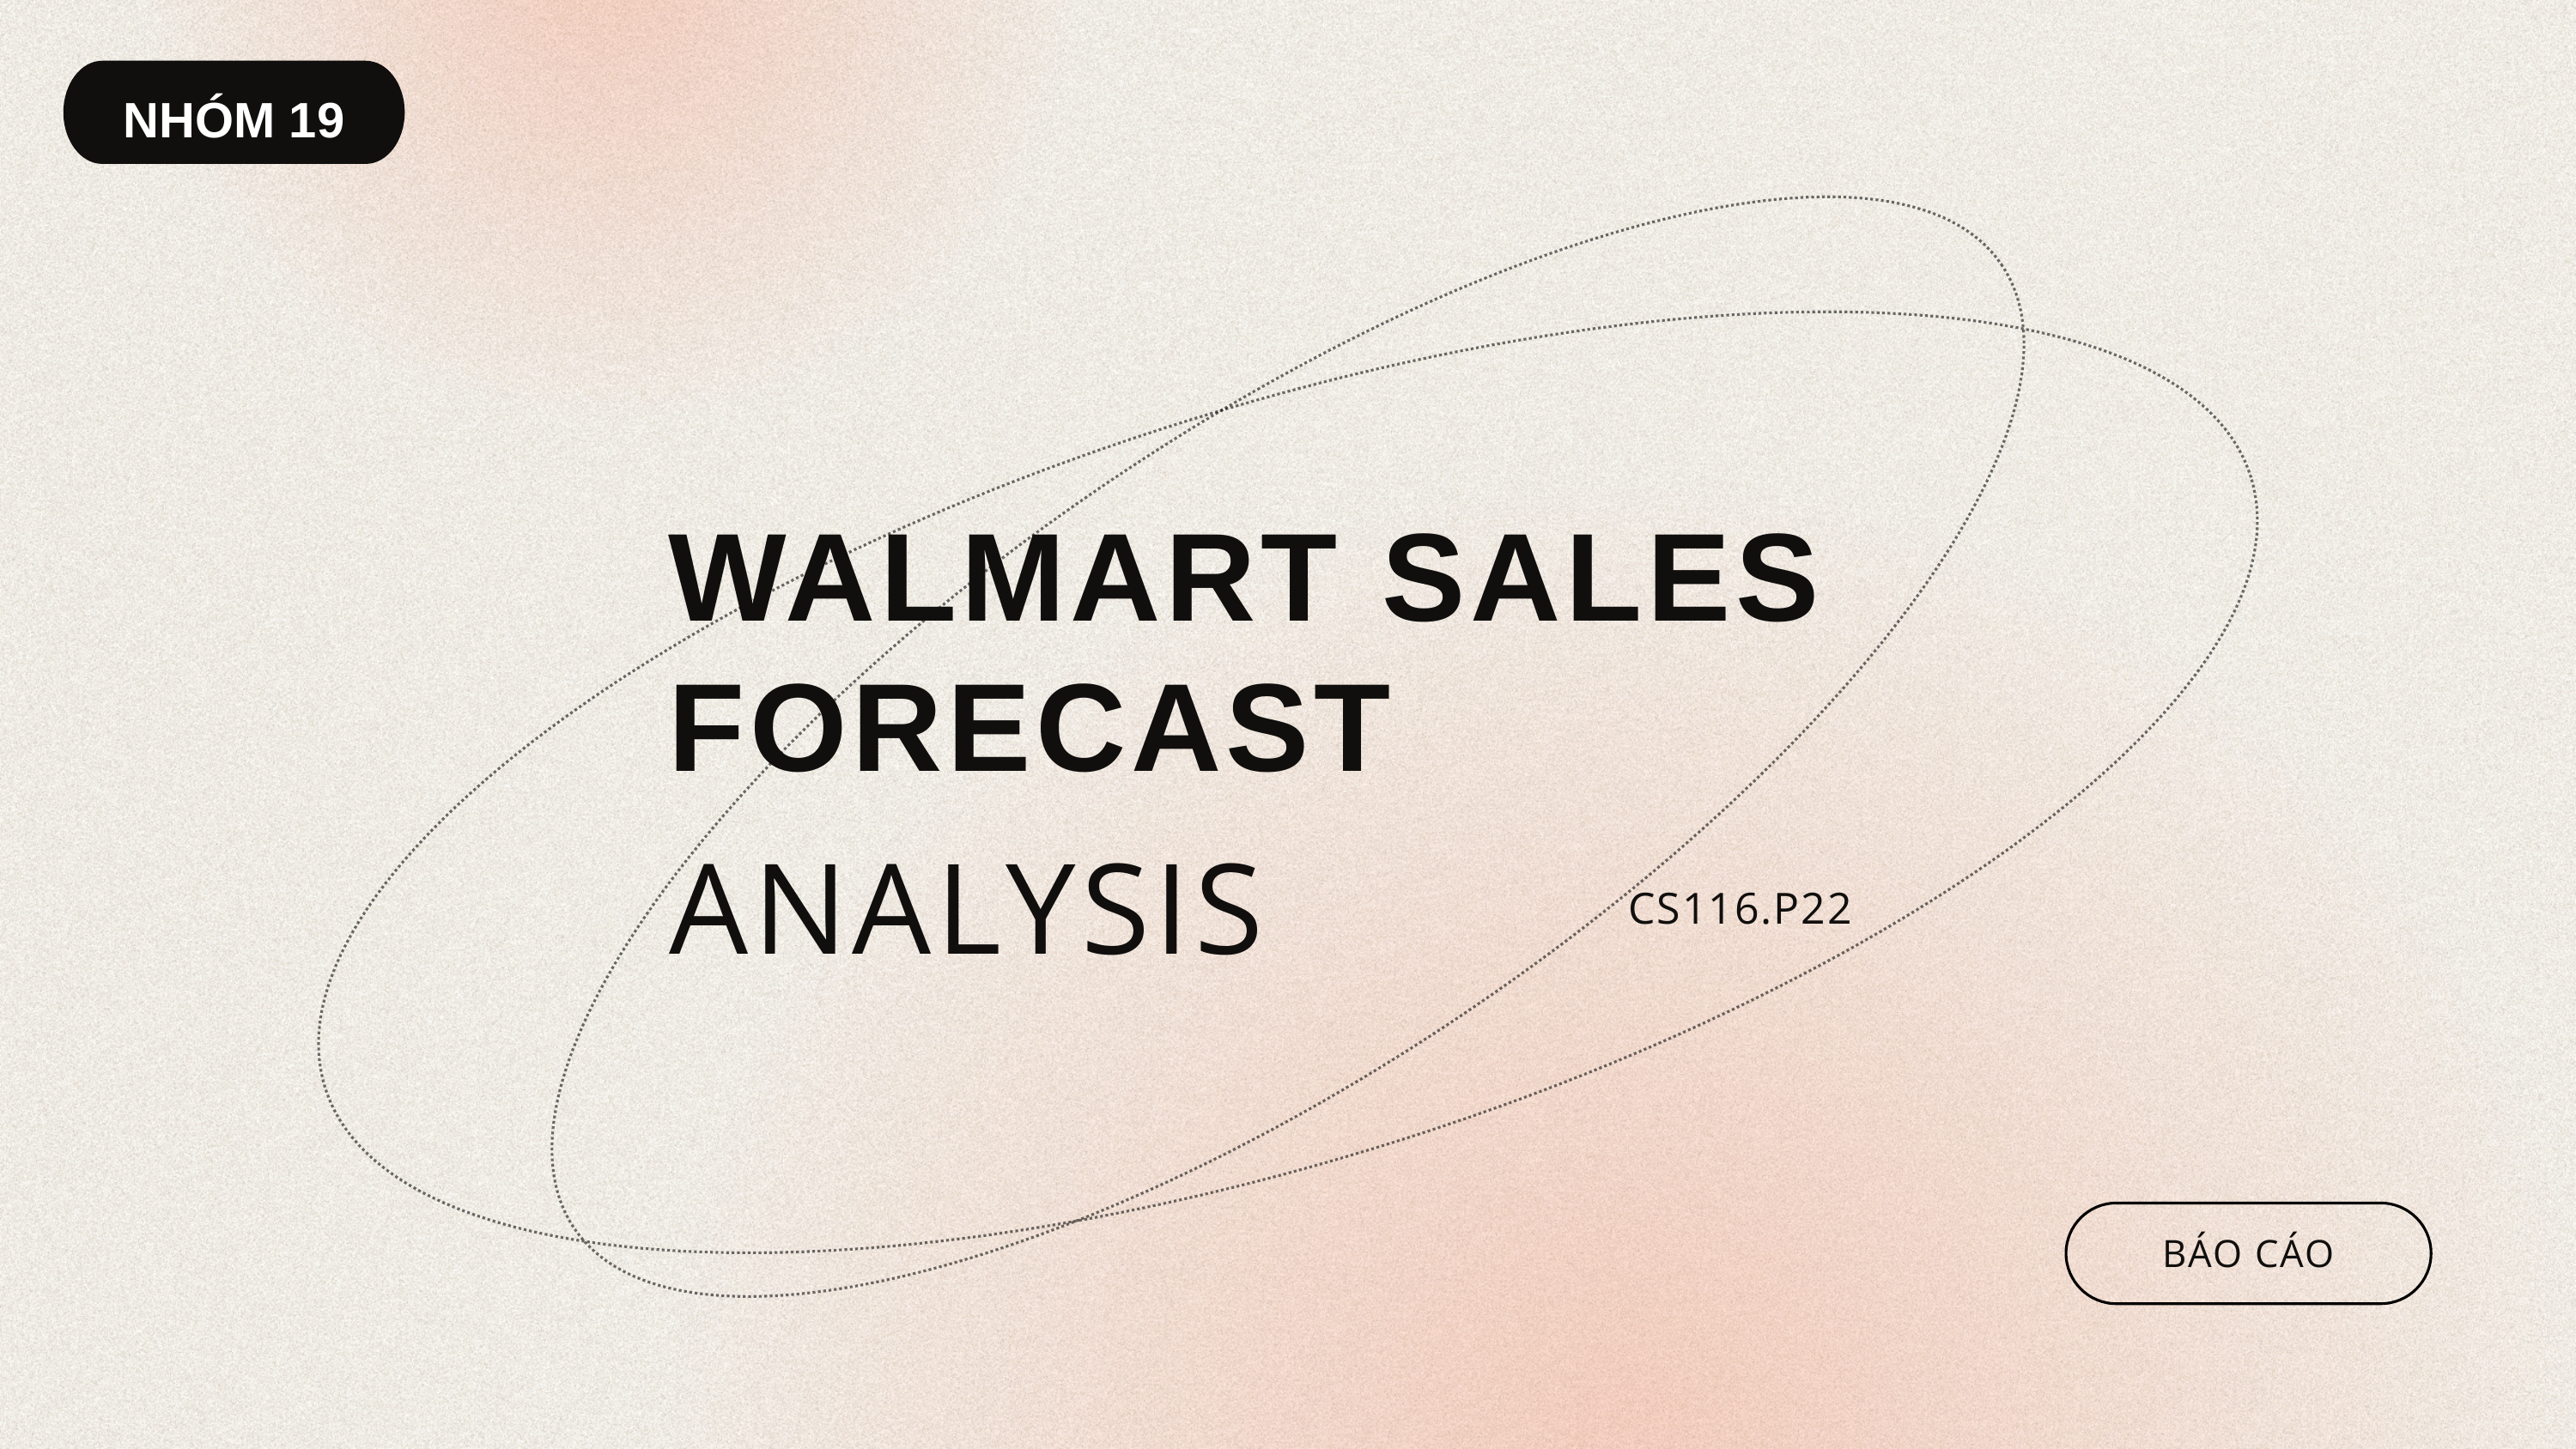

NHÓM 19

WALMART SALES FORECAST
ANALYSIS
CS116.P22

BÁO CÁO